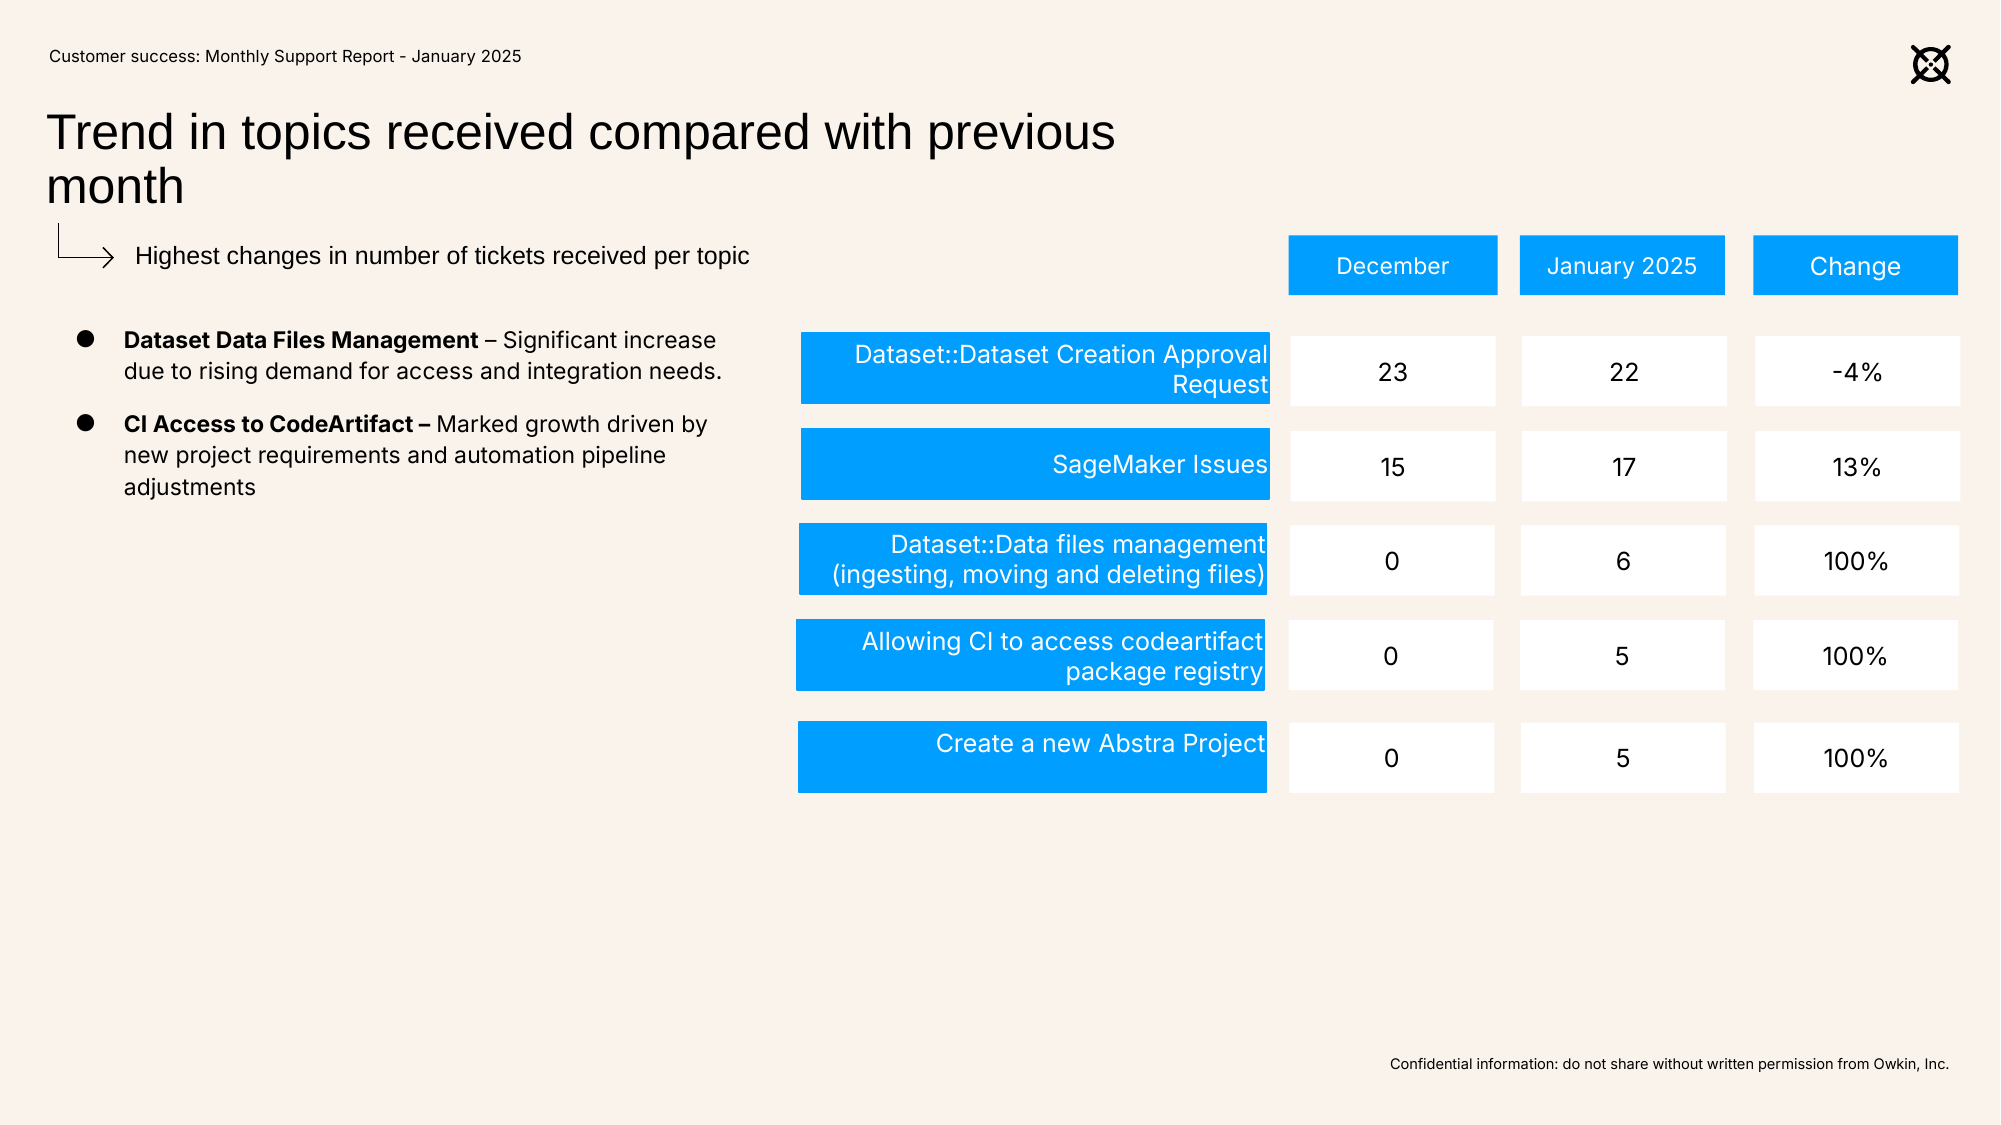

Customer success: Monthly Support Report - January 2025
# Trend in topics received compared with previous month

December
January 2025
Change
Highest changes in number of tickets received per topic
Dataset Data Files Management – Significant increase due to rising demand for access and integration needs.
CI Access to CodeArtifact – Marked growth driven by new project requirements and automation pipeline adjustments
Dataset::Dataset Creation Approval Request
23
22
-4%
SageMaker Issues
15
17
13%
Dataset::Data files management (ingesting, moving and deleting files)
0
6
100%
Allowing CI to access codeartifact package registry
0
5
100%
Create a new Abstra Project

0
5
100%